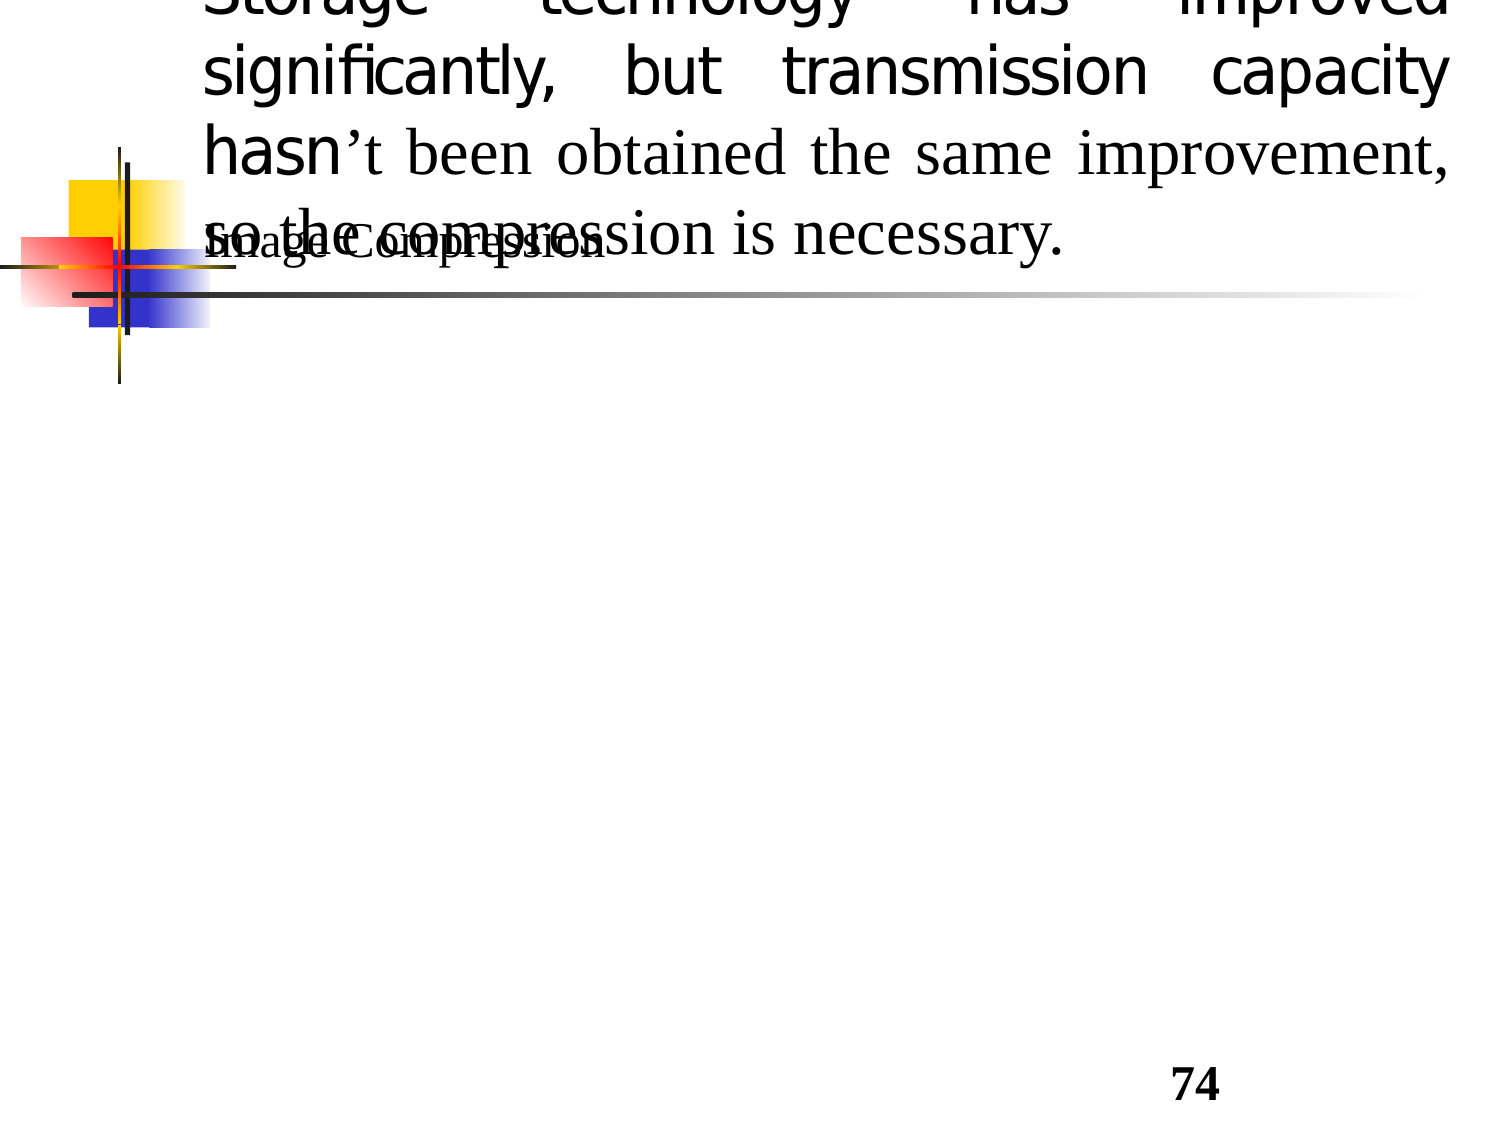

Image Compression
Aim: Reducing the storage required to save an image, or the bandwidth required to transmit it.
Storage technology has improved significantly, but transmission capacity hasn’t been obtained the same improvement, so the compression is necessary.
74